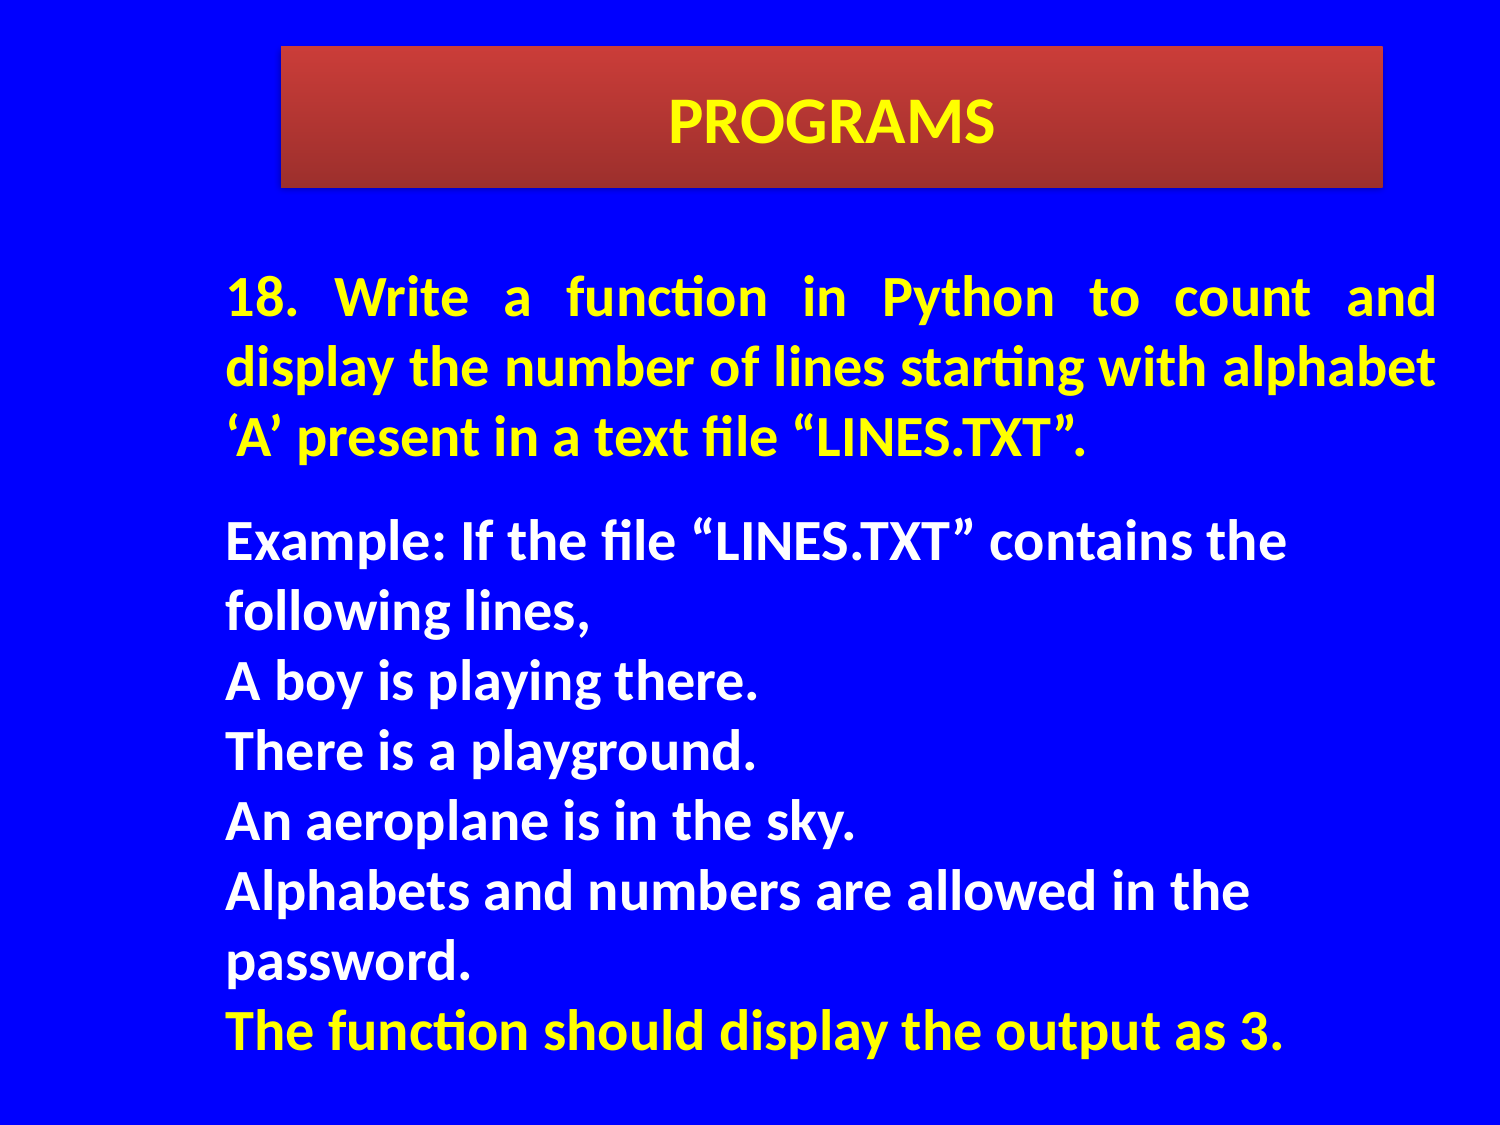

PROGRAMS
18. Write a function in Python to count and display the number of lines starting with alphabet ‘A’ present in a text file “LINES.TXT”.

Example: If the file “LINES.TXT” contains the following lines,
A boy is playing there.
There is a playground.
An aeroplane is in the sky.
Alphabets and numbers are allowed in the password.
The function should display the output as 3.